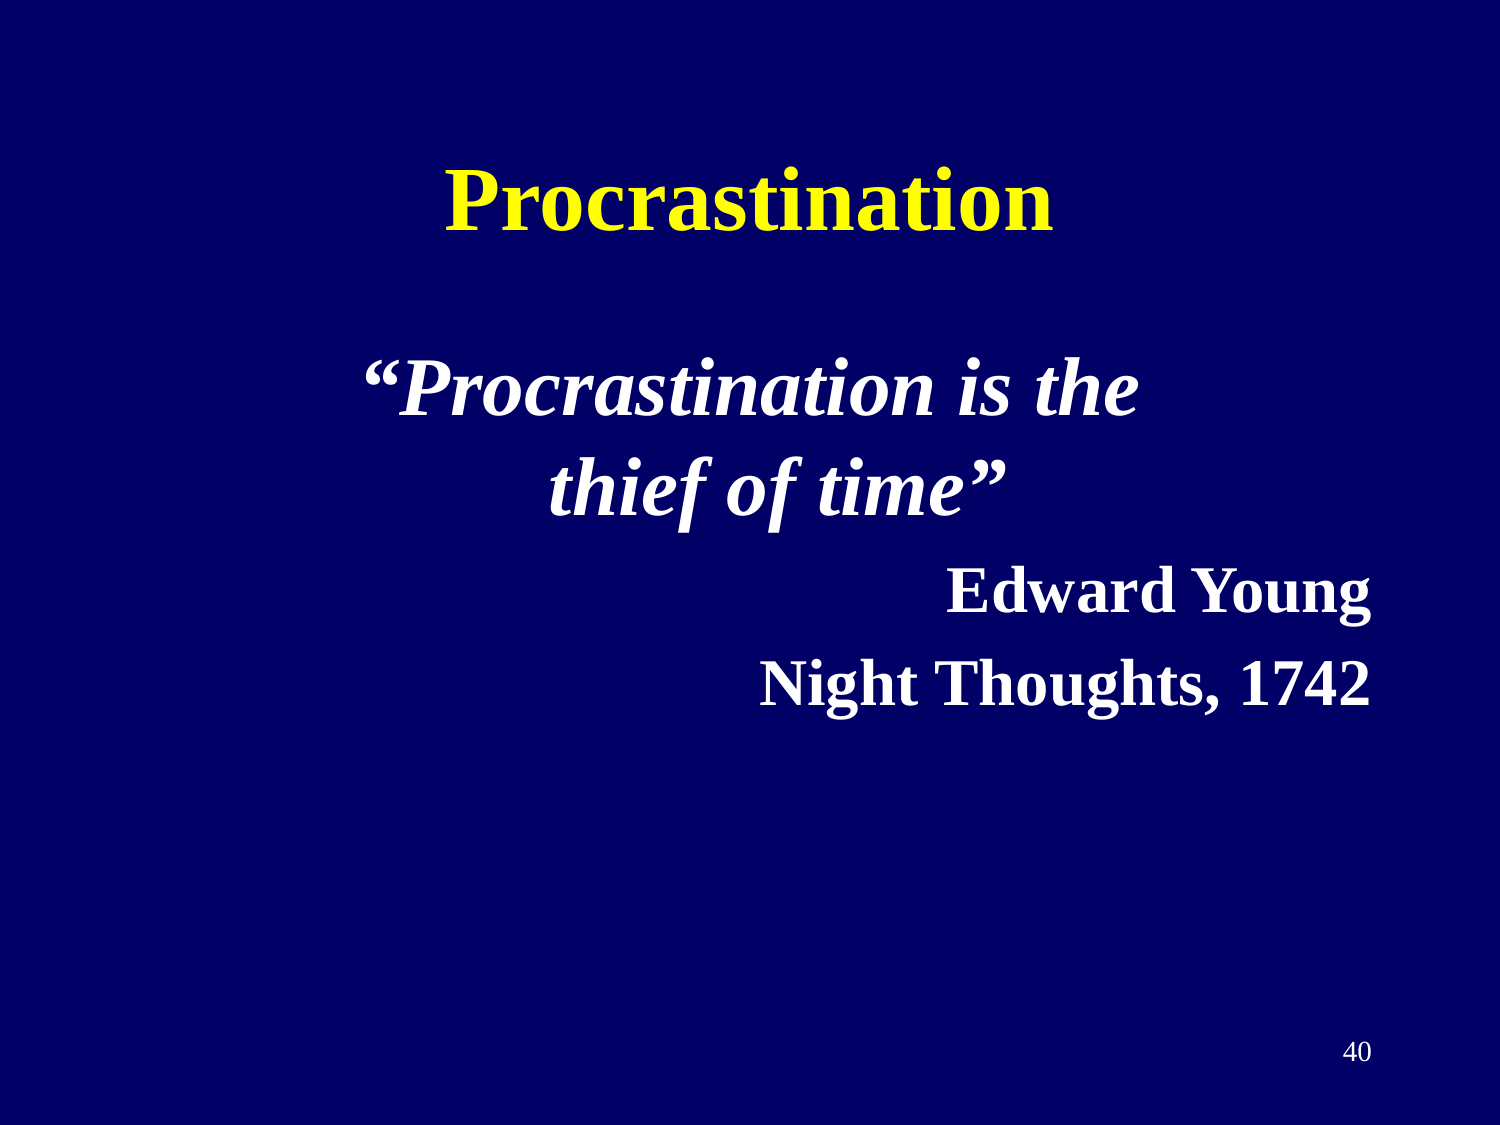

# Procrastination
“Procrastination is the
thief of time”
Edward Young
Night Thoughts, 1742
40